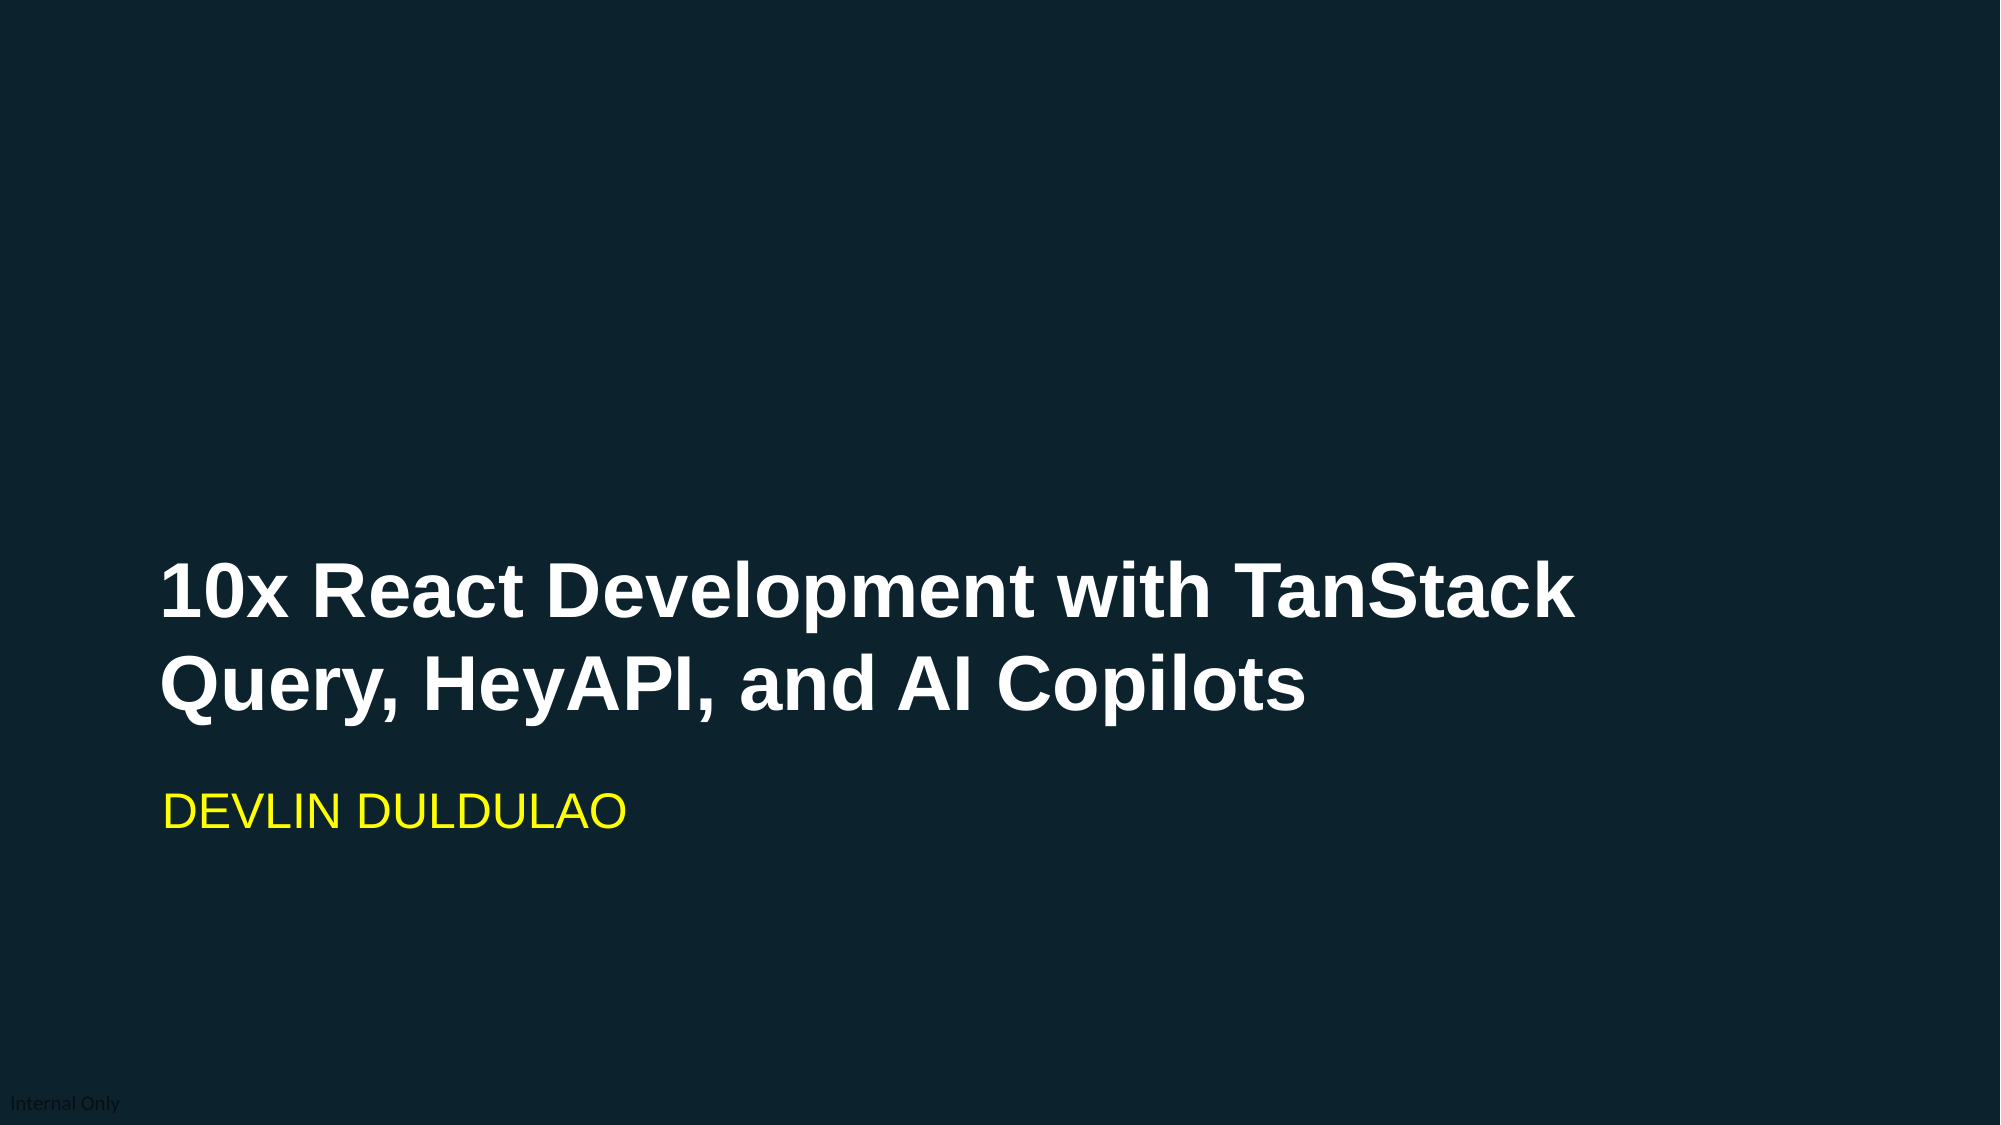

# 10x React Development with TanStack Query, HeyAPI, and AI Copilots
Devlin duldulao